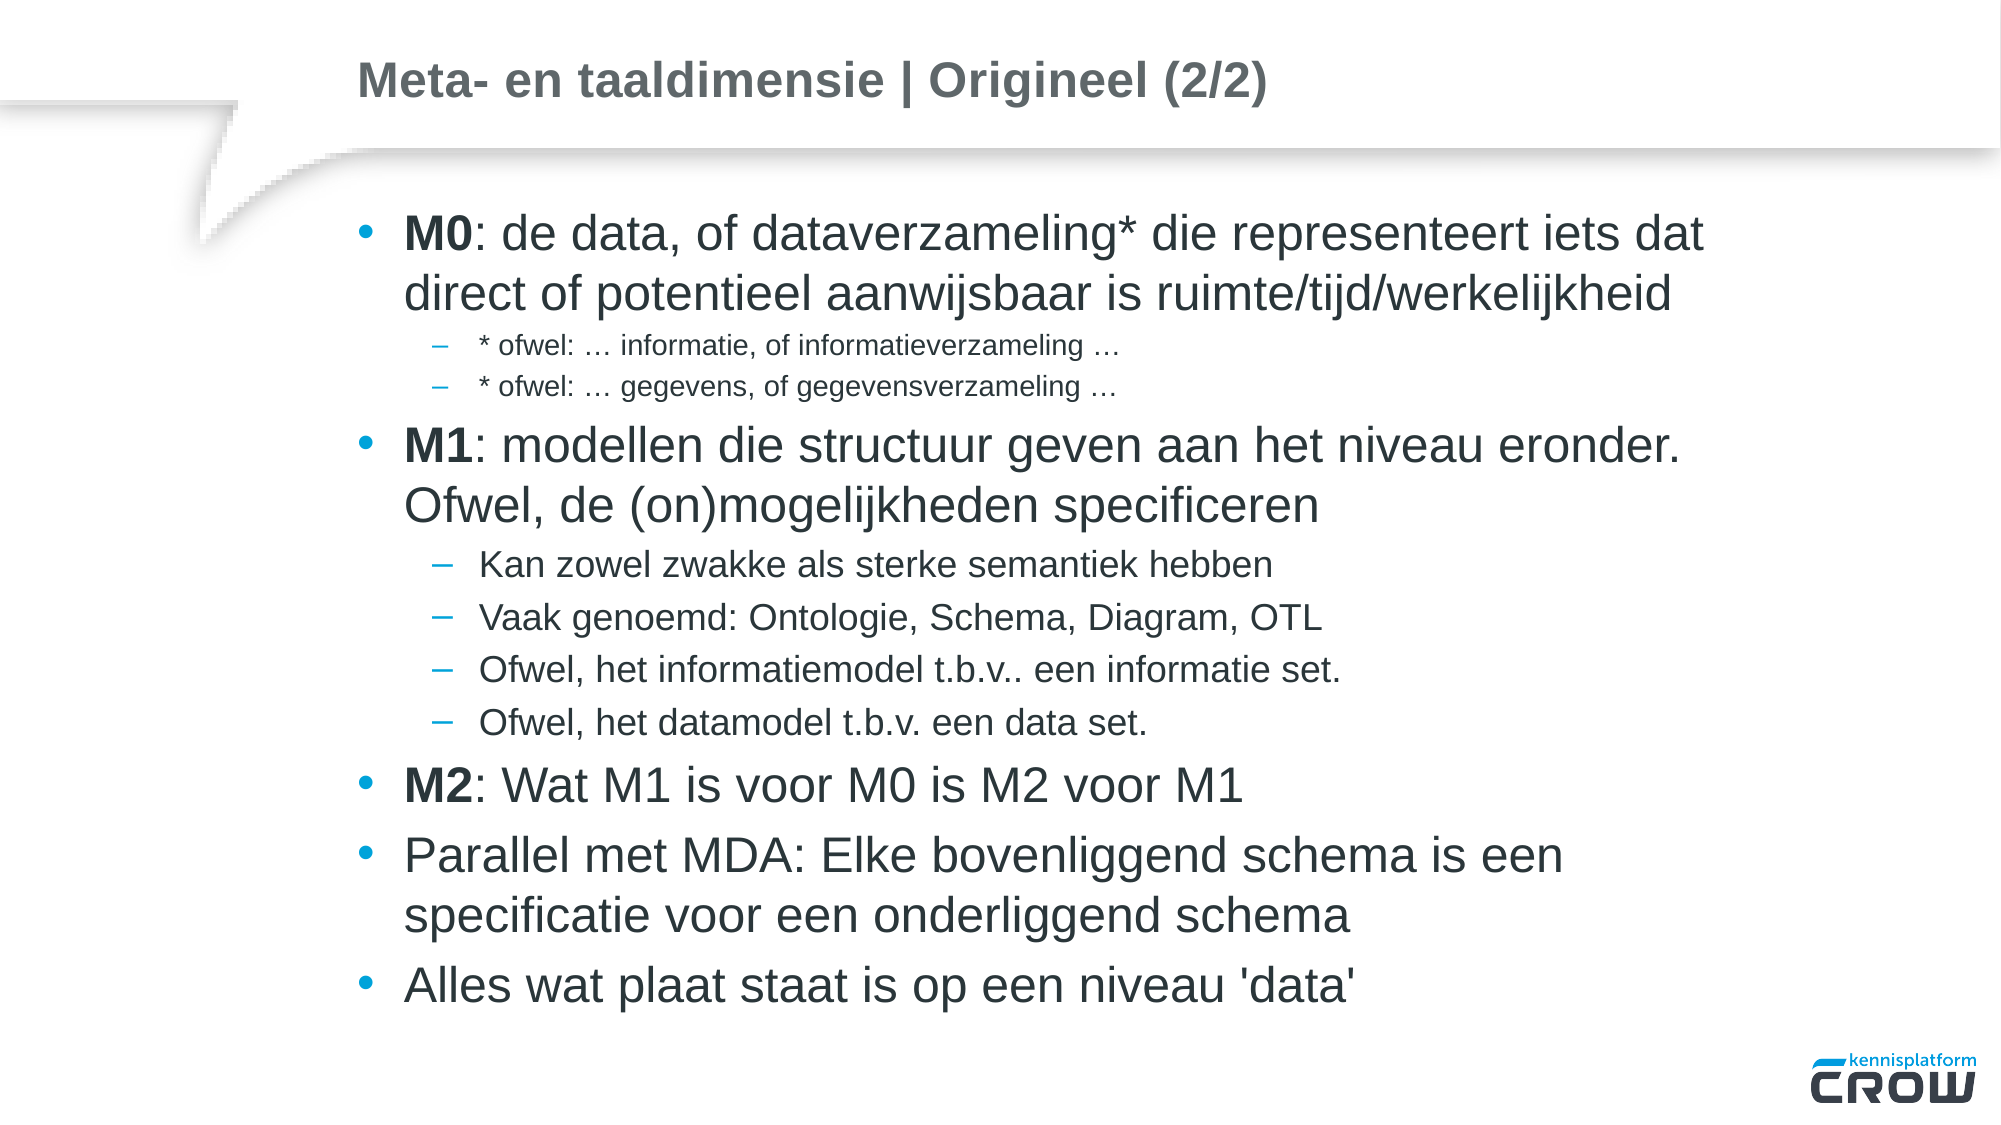

# Meta- en taaldimensie | Origineel (2/2)
M0: de data, of dataverzameling* die representeert iets dat direct of potentieel aanwijsbaar is ruimte/tijd/werkelijkheid
* ofwel: … informatie, of informatieverzameling …
* ofwel: … gegevens, of gegevensverzameling …
M1: modellen die structuur geven aan het niveau eronder. Ofwel, de (on)mogelijkheden specificeren
Kan zowel zwakke als sterke semantiek hebben
Vaak genoemd: Ontologie, Schema, Diagram, OTL
Ofwel, het informatiemodel t.b.v.. een informatie set.
Ofwel, het datamodel t.b.v. een data set.
M2: Wat M1 is voor M0 is M2 voor M1
Parallel met MDA: Elke bovenliggend schema is een specificatie voor een onderliggend schema
Alles wat plaat staat is op een niveau 'data'